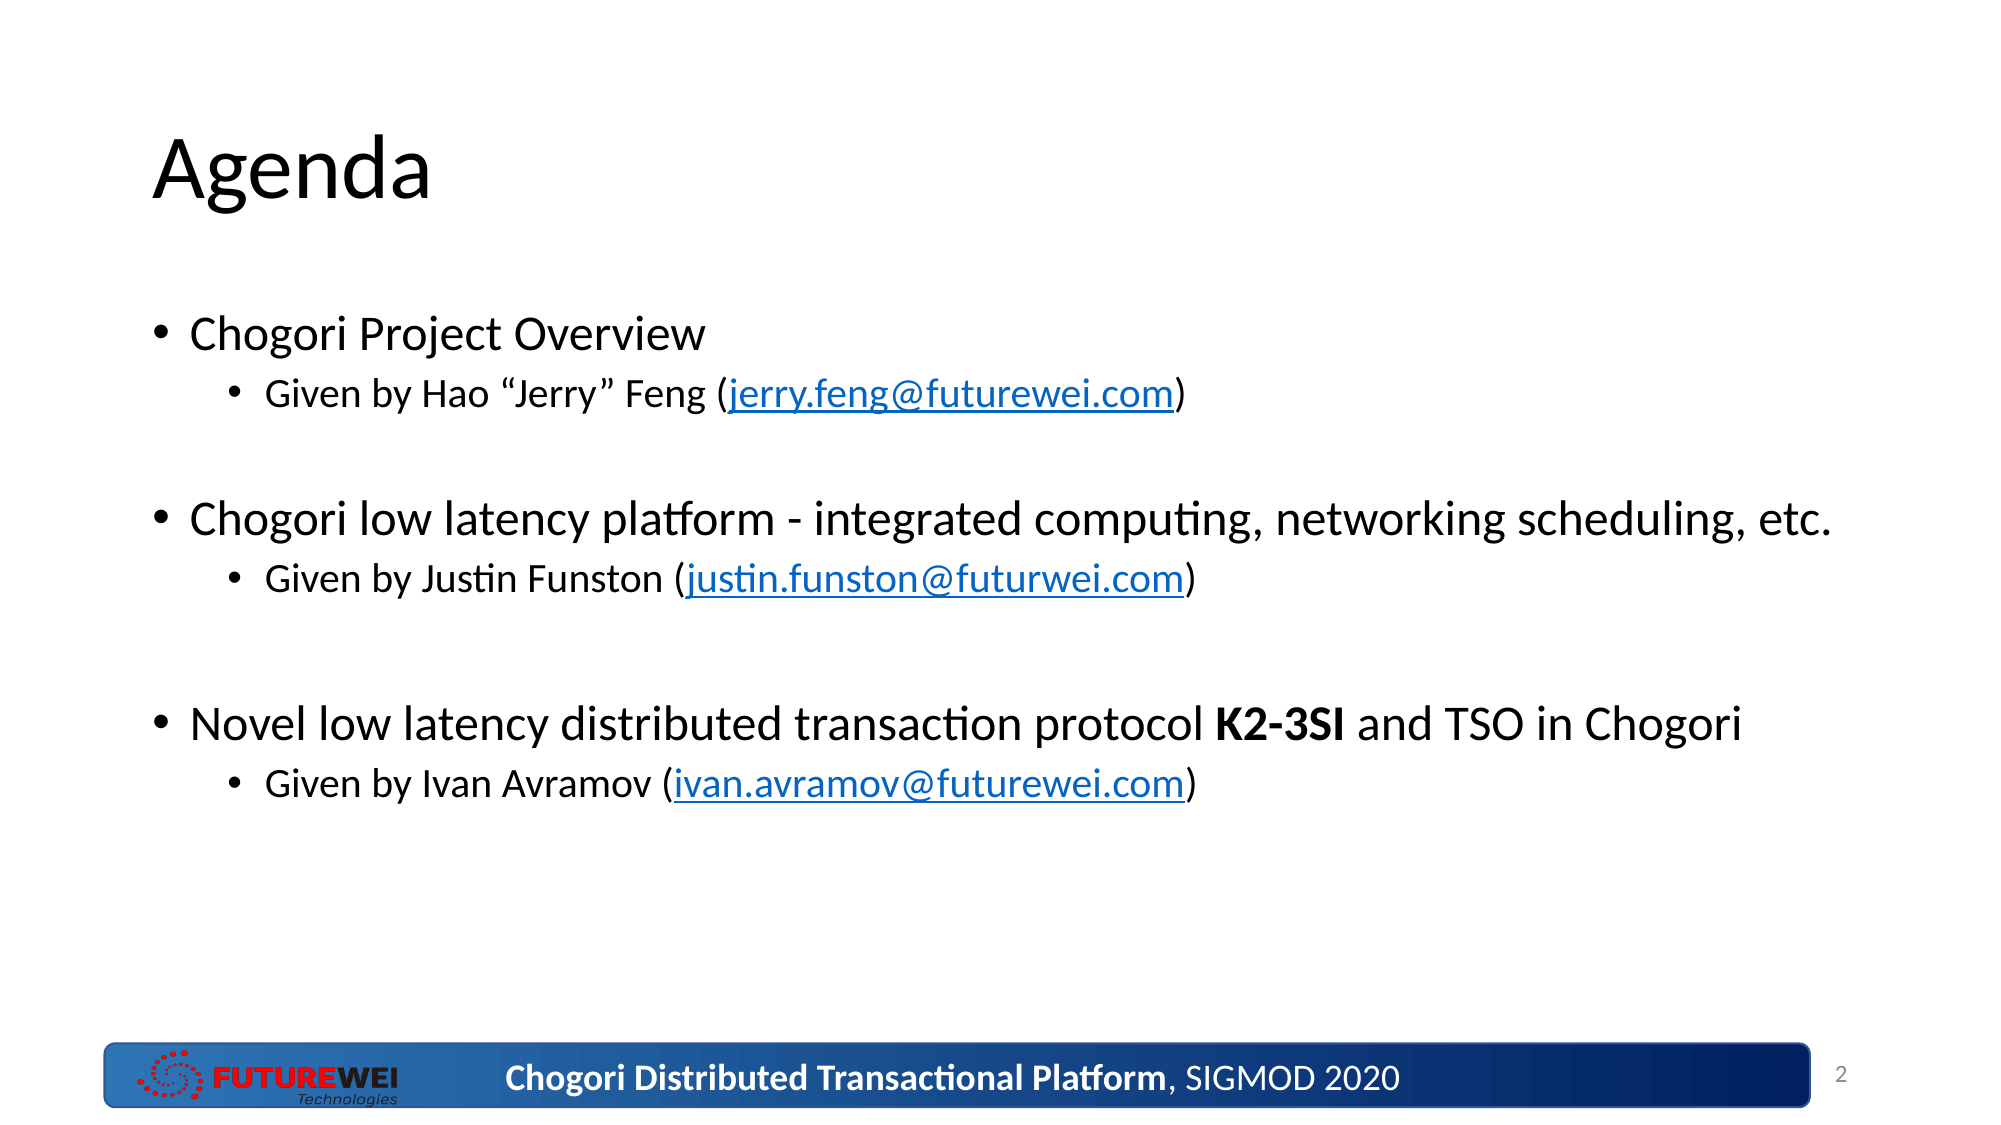

# Agenda
Chogori Project Overview
Given by Hao “Jerry” Feng (jerry.feng@futurewei.com)

Chogori low latency platform - integrated computing, networking scheduling, etc.
Given by Justin Funston (justin.funston@futurwei.com)

Novel low latency distributed transaction protocol K2-3SI and TSO in Chogori
Given by Ivan Avramov (ivan.avramov@futurewei.com)

2